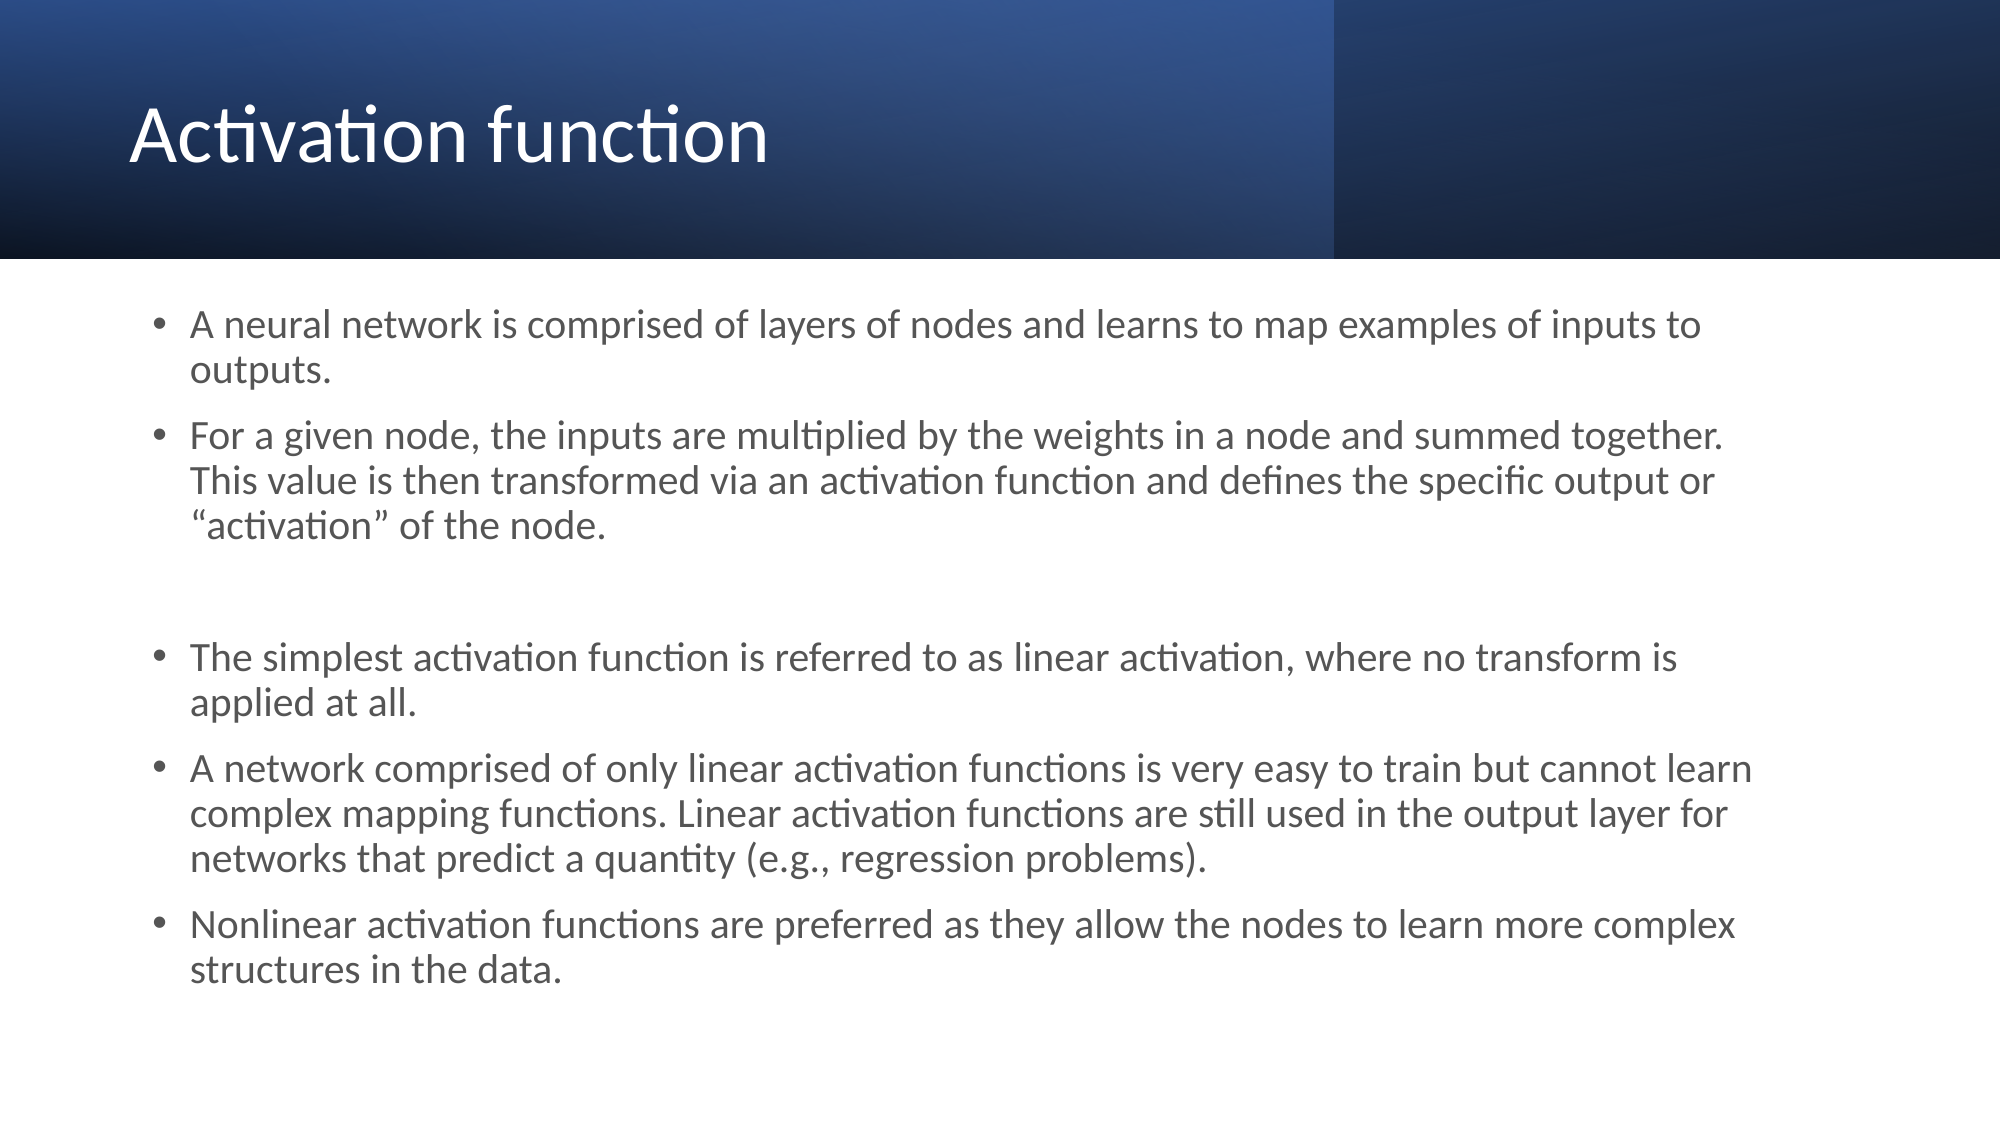

# Activation function
A neural network is comprised of layers of nodes and learns to map examples of inputs to outputs.
For a given node, the inputs are multiplied by the weights in a node and summed together. This value is then transformed via an activation function and defines the specific output or “activation” of the node.

The simplest activation function is referred to as linear activation, where no transform is applied at all.
A network comprised of only linear activation functions is very easy to train but cannot learn complex mapping functions. Linear activation functions are still used in the output layer for networks that predict a quantity (e.g., regression problems).
Nonlinear activation functions are preferred as they allow the nodes to learn more complex structures in the data.

16